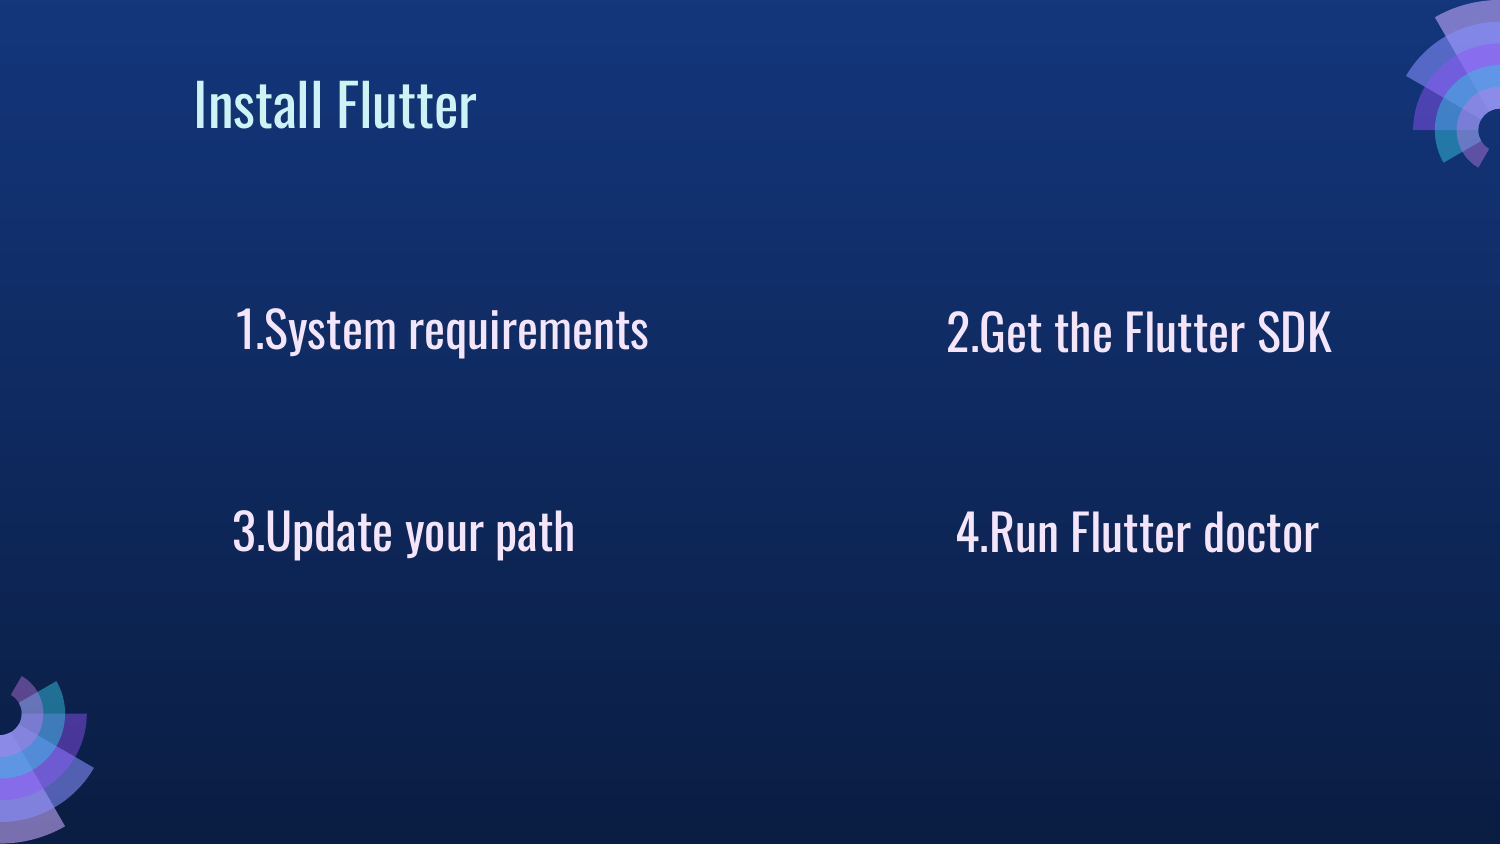

# Install Flutter
1.System requirements
2.Get the Flutter SDK
3.Update your path
4.Run Flutter doctor